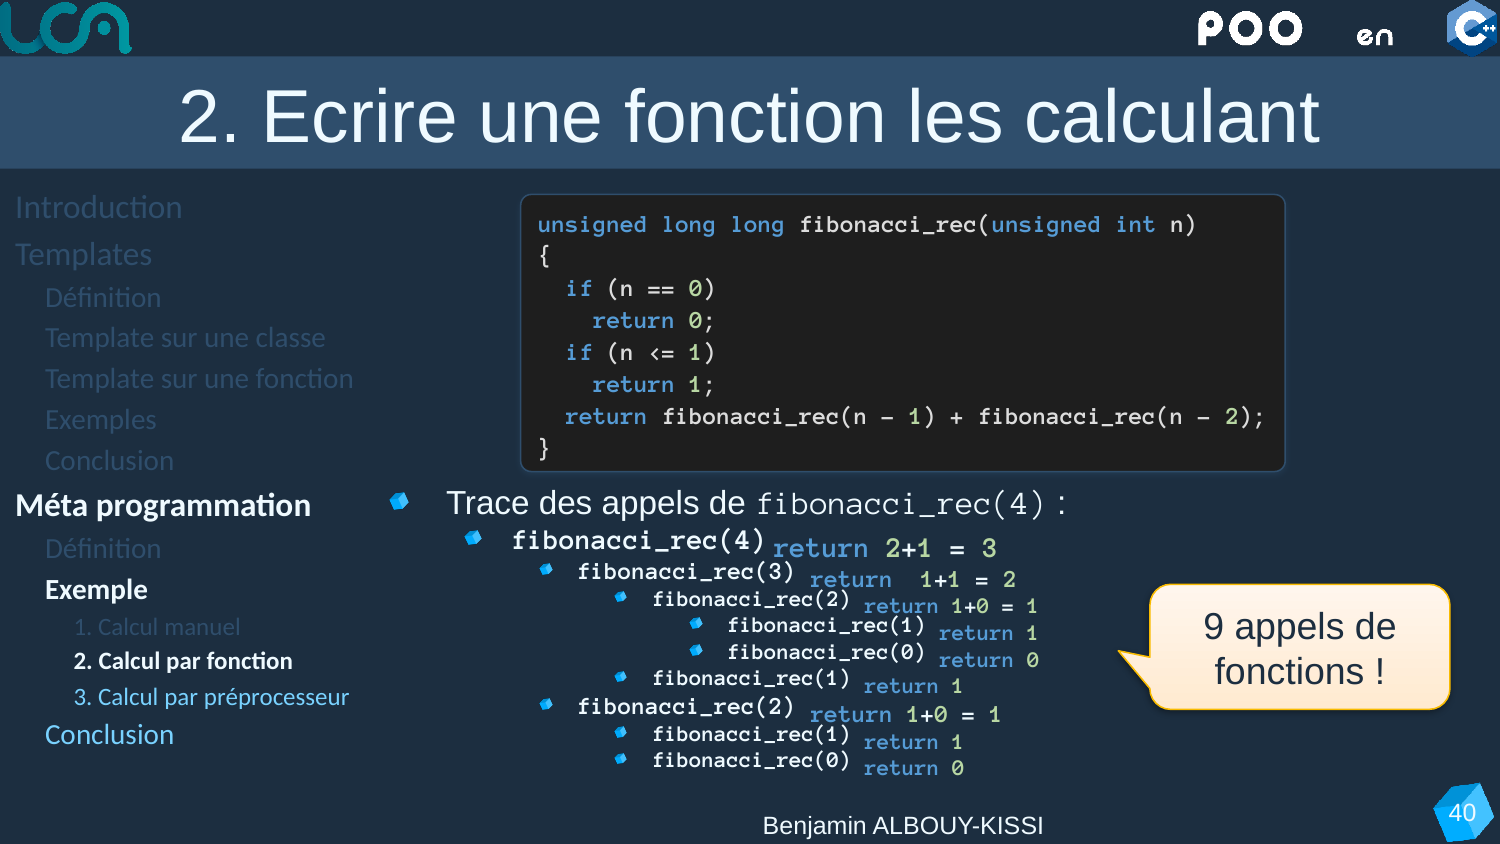

# 2. Ecrire une fonction les calculant
Introduction
Templates
Définition
Template sur une classe
Template sur une fonction
Exemples
Conclusion
Méta programmation
Définition
Exemple
1. Calcul manuel
2. Calcul par fonction
3. Calcul par préprocesseur
Conclusion
unsigned long long fibonacci_rec(unsigned int n)
{
  if (n == 0)
    return 0;
  if (n <= 1)
    return 1;
  return fibonacci_rec(n - 1) + fibonacci_rec(n - 2);
}
Trace des appels de fibonacci_rec(4) :
fibonacci_rec(4)
fibonacci_rec(3)
fibonacci_rec(2)
fibonacci_rec(1)
fibonacci_rec(0)
fibonacci_rec(1)
fibonacci_rec(2)
fibonacci_rec(1)
fibonacci_rec(0)

                 return 2+1 = 3
                 return  1+1 = 2
                 return 1+0 = 1
                 return 1
                 return 0
                 return 1
                 return 1+0 = 1
                 return 1
                 return 0

9 appels de fonctions !
40
Benjamin ALBOUY-KISSI